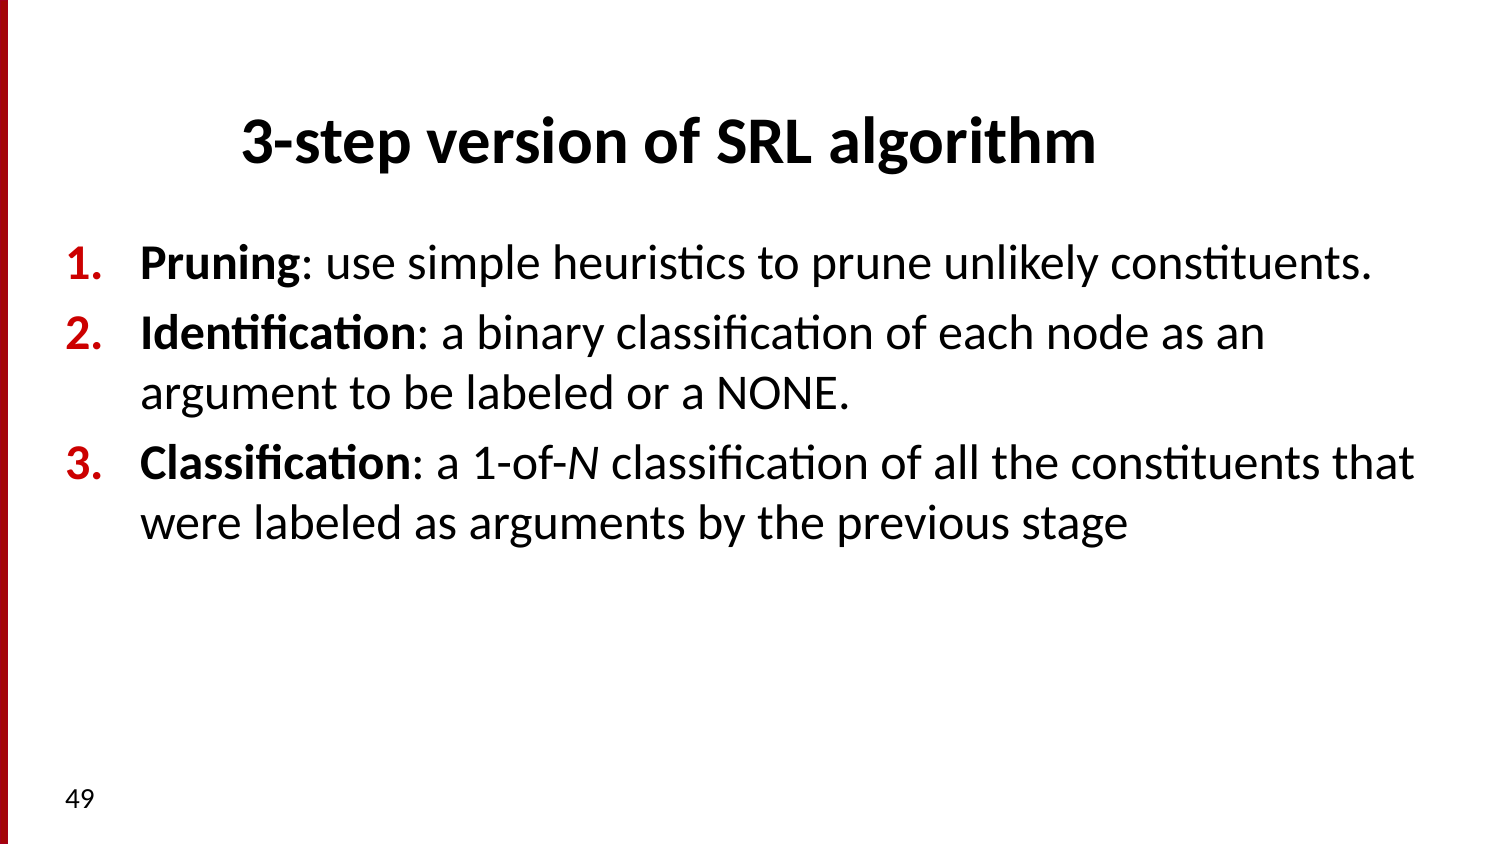

# 3-step version of SRL algorithm
Pruning: use simple heuristics to prune unlikely constituents.
Identification: a binary classification of each node as an argument to be labeled or a NONE.
Classification: a 1-of-N classification of all the constituents that were labeled as arguments by the previous stage

49